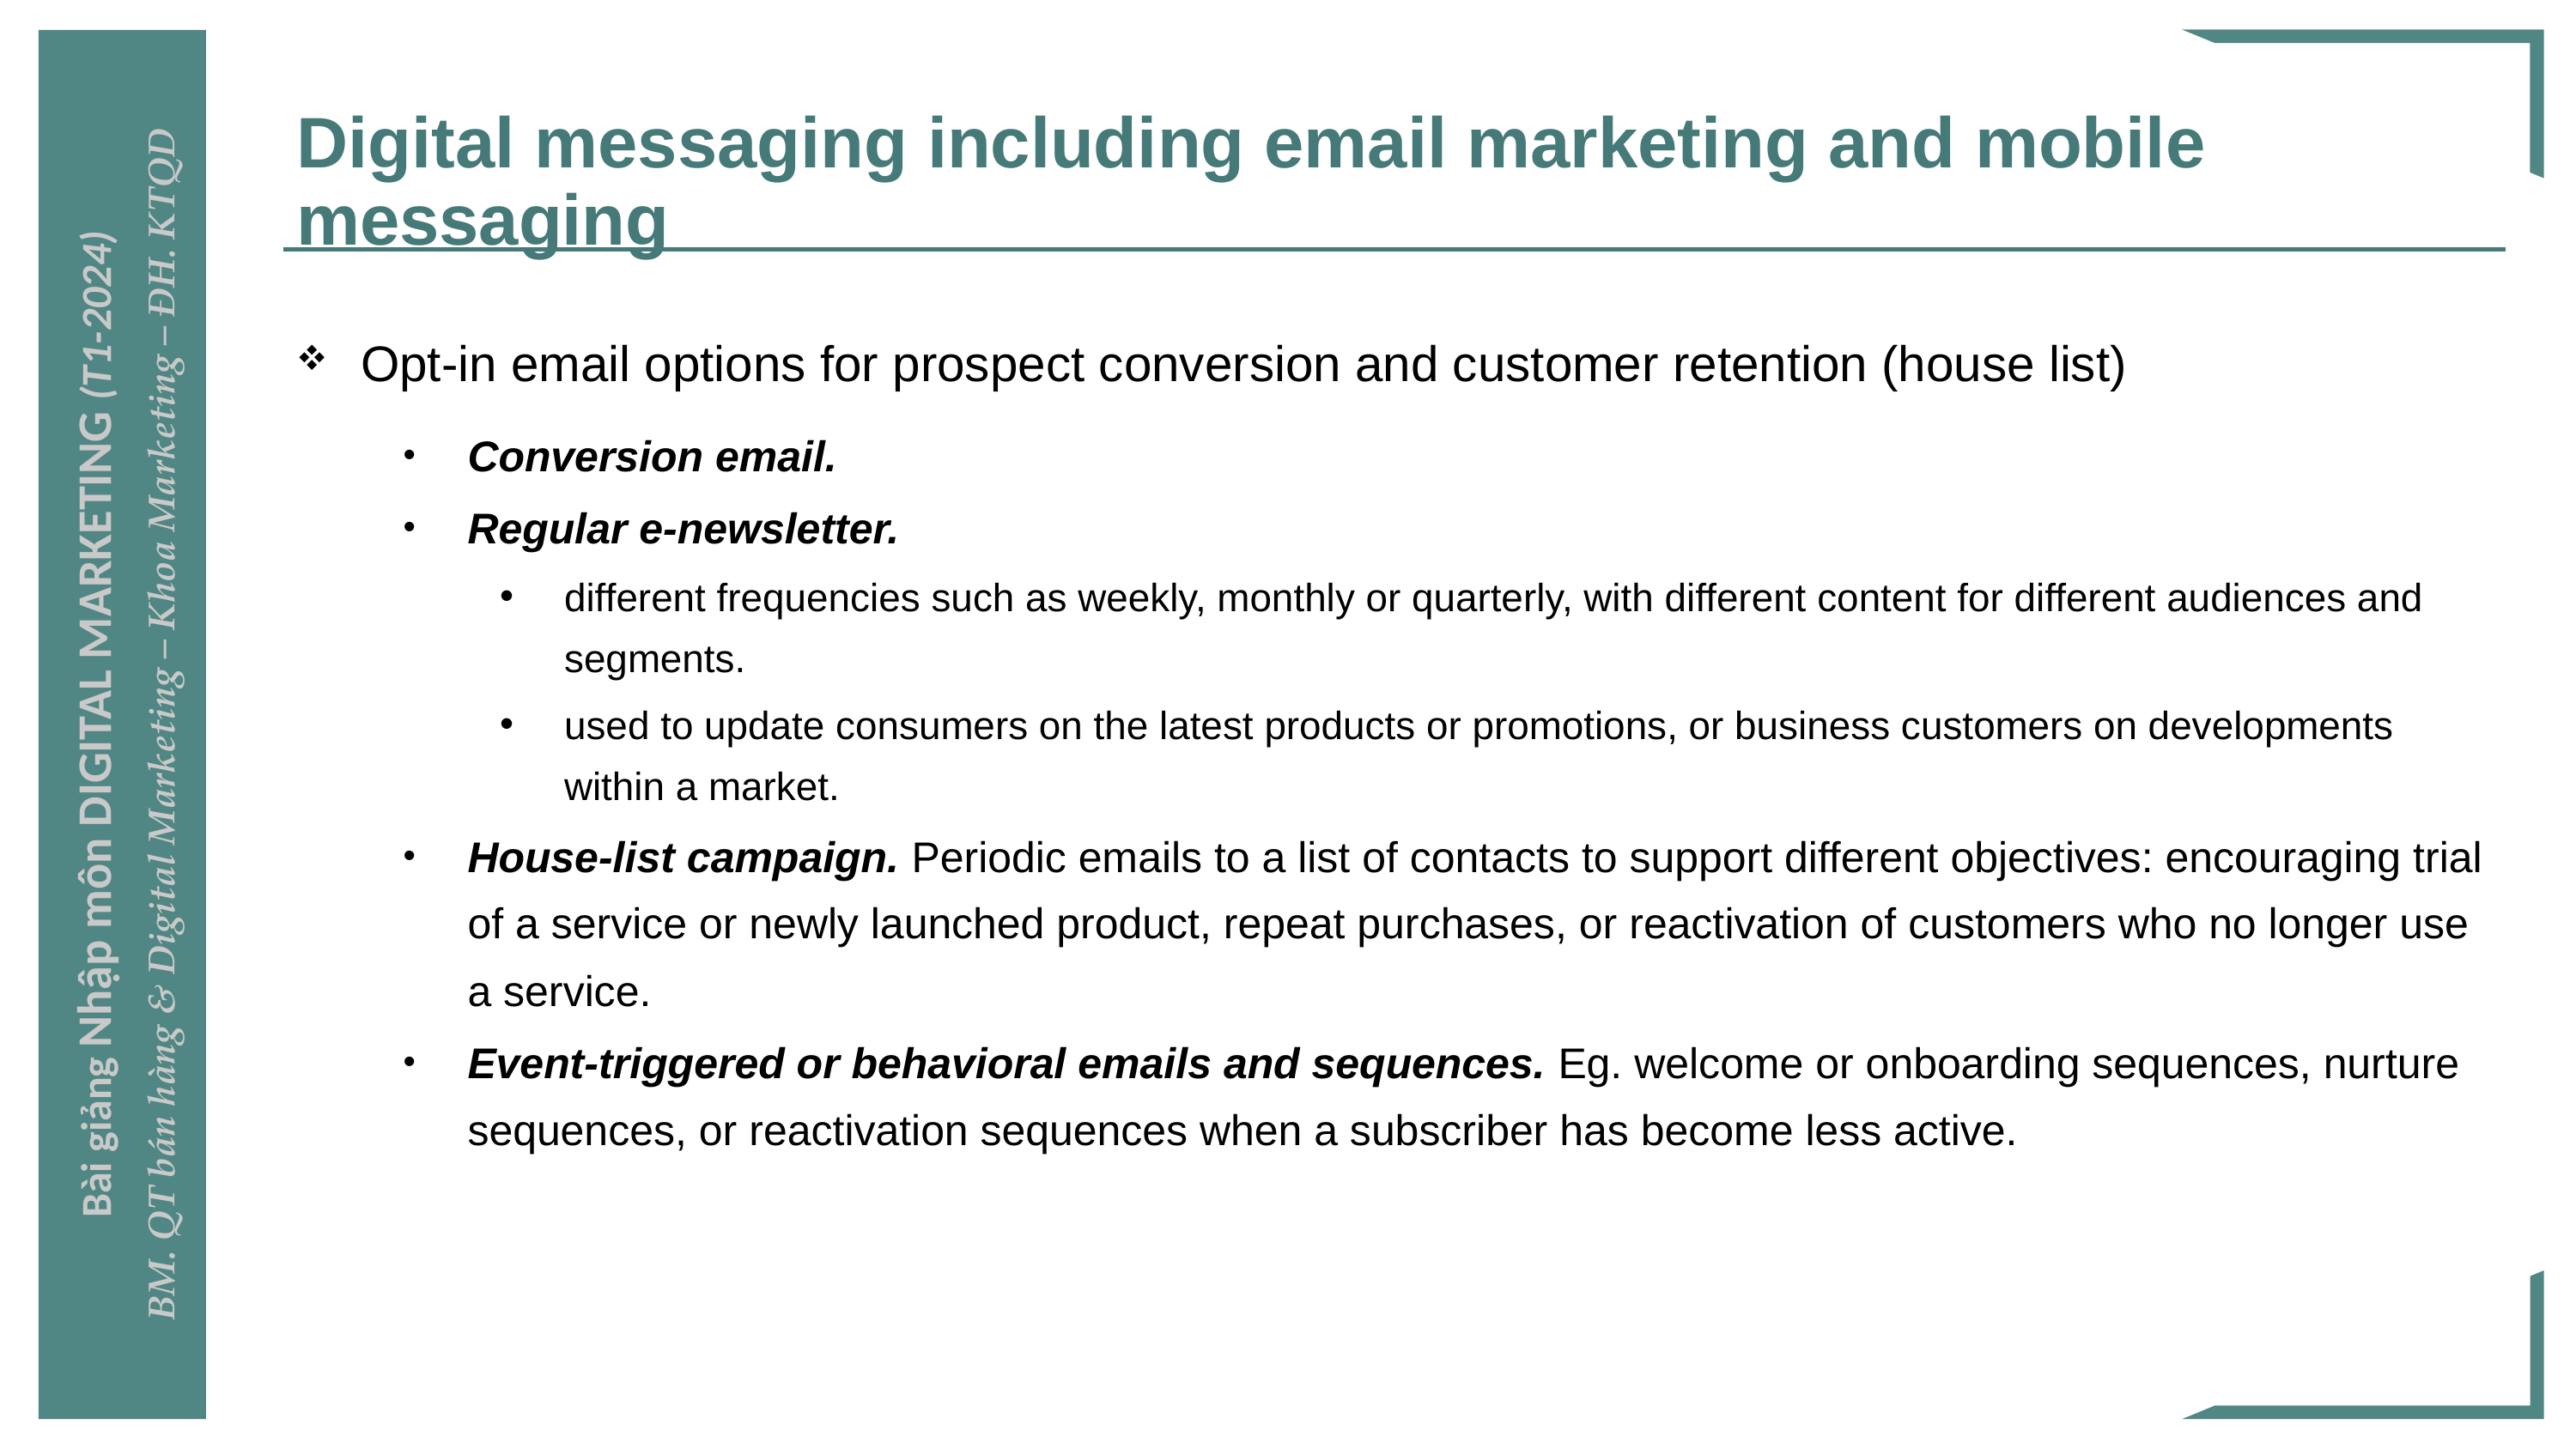

# Digital messaging including email marketing and mobile messaging
Opt-in email options for prospect conversion and customer retention (house list)
Conversion email.
Regular e-newsletter.
different frequencies such as weekly, monthly or quarterly, with different content for different audiences and segments.
used to update consumers on the latest products or promotions, or business customers on developments within a market.
House-list campaign. Periodic emails to a list of contacts to support different objectives: encouraging trial of a service or newly launched product, repeat purchases, or reactivation of customers who no longer use a service.
Event-triggered or behavioral emails and sequences. Eg. welcome or onboarding sequences, nurture sequences, or reactivation sequences when a subscriber has become less active.